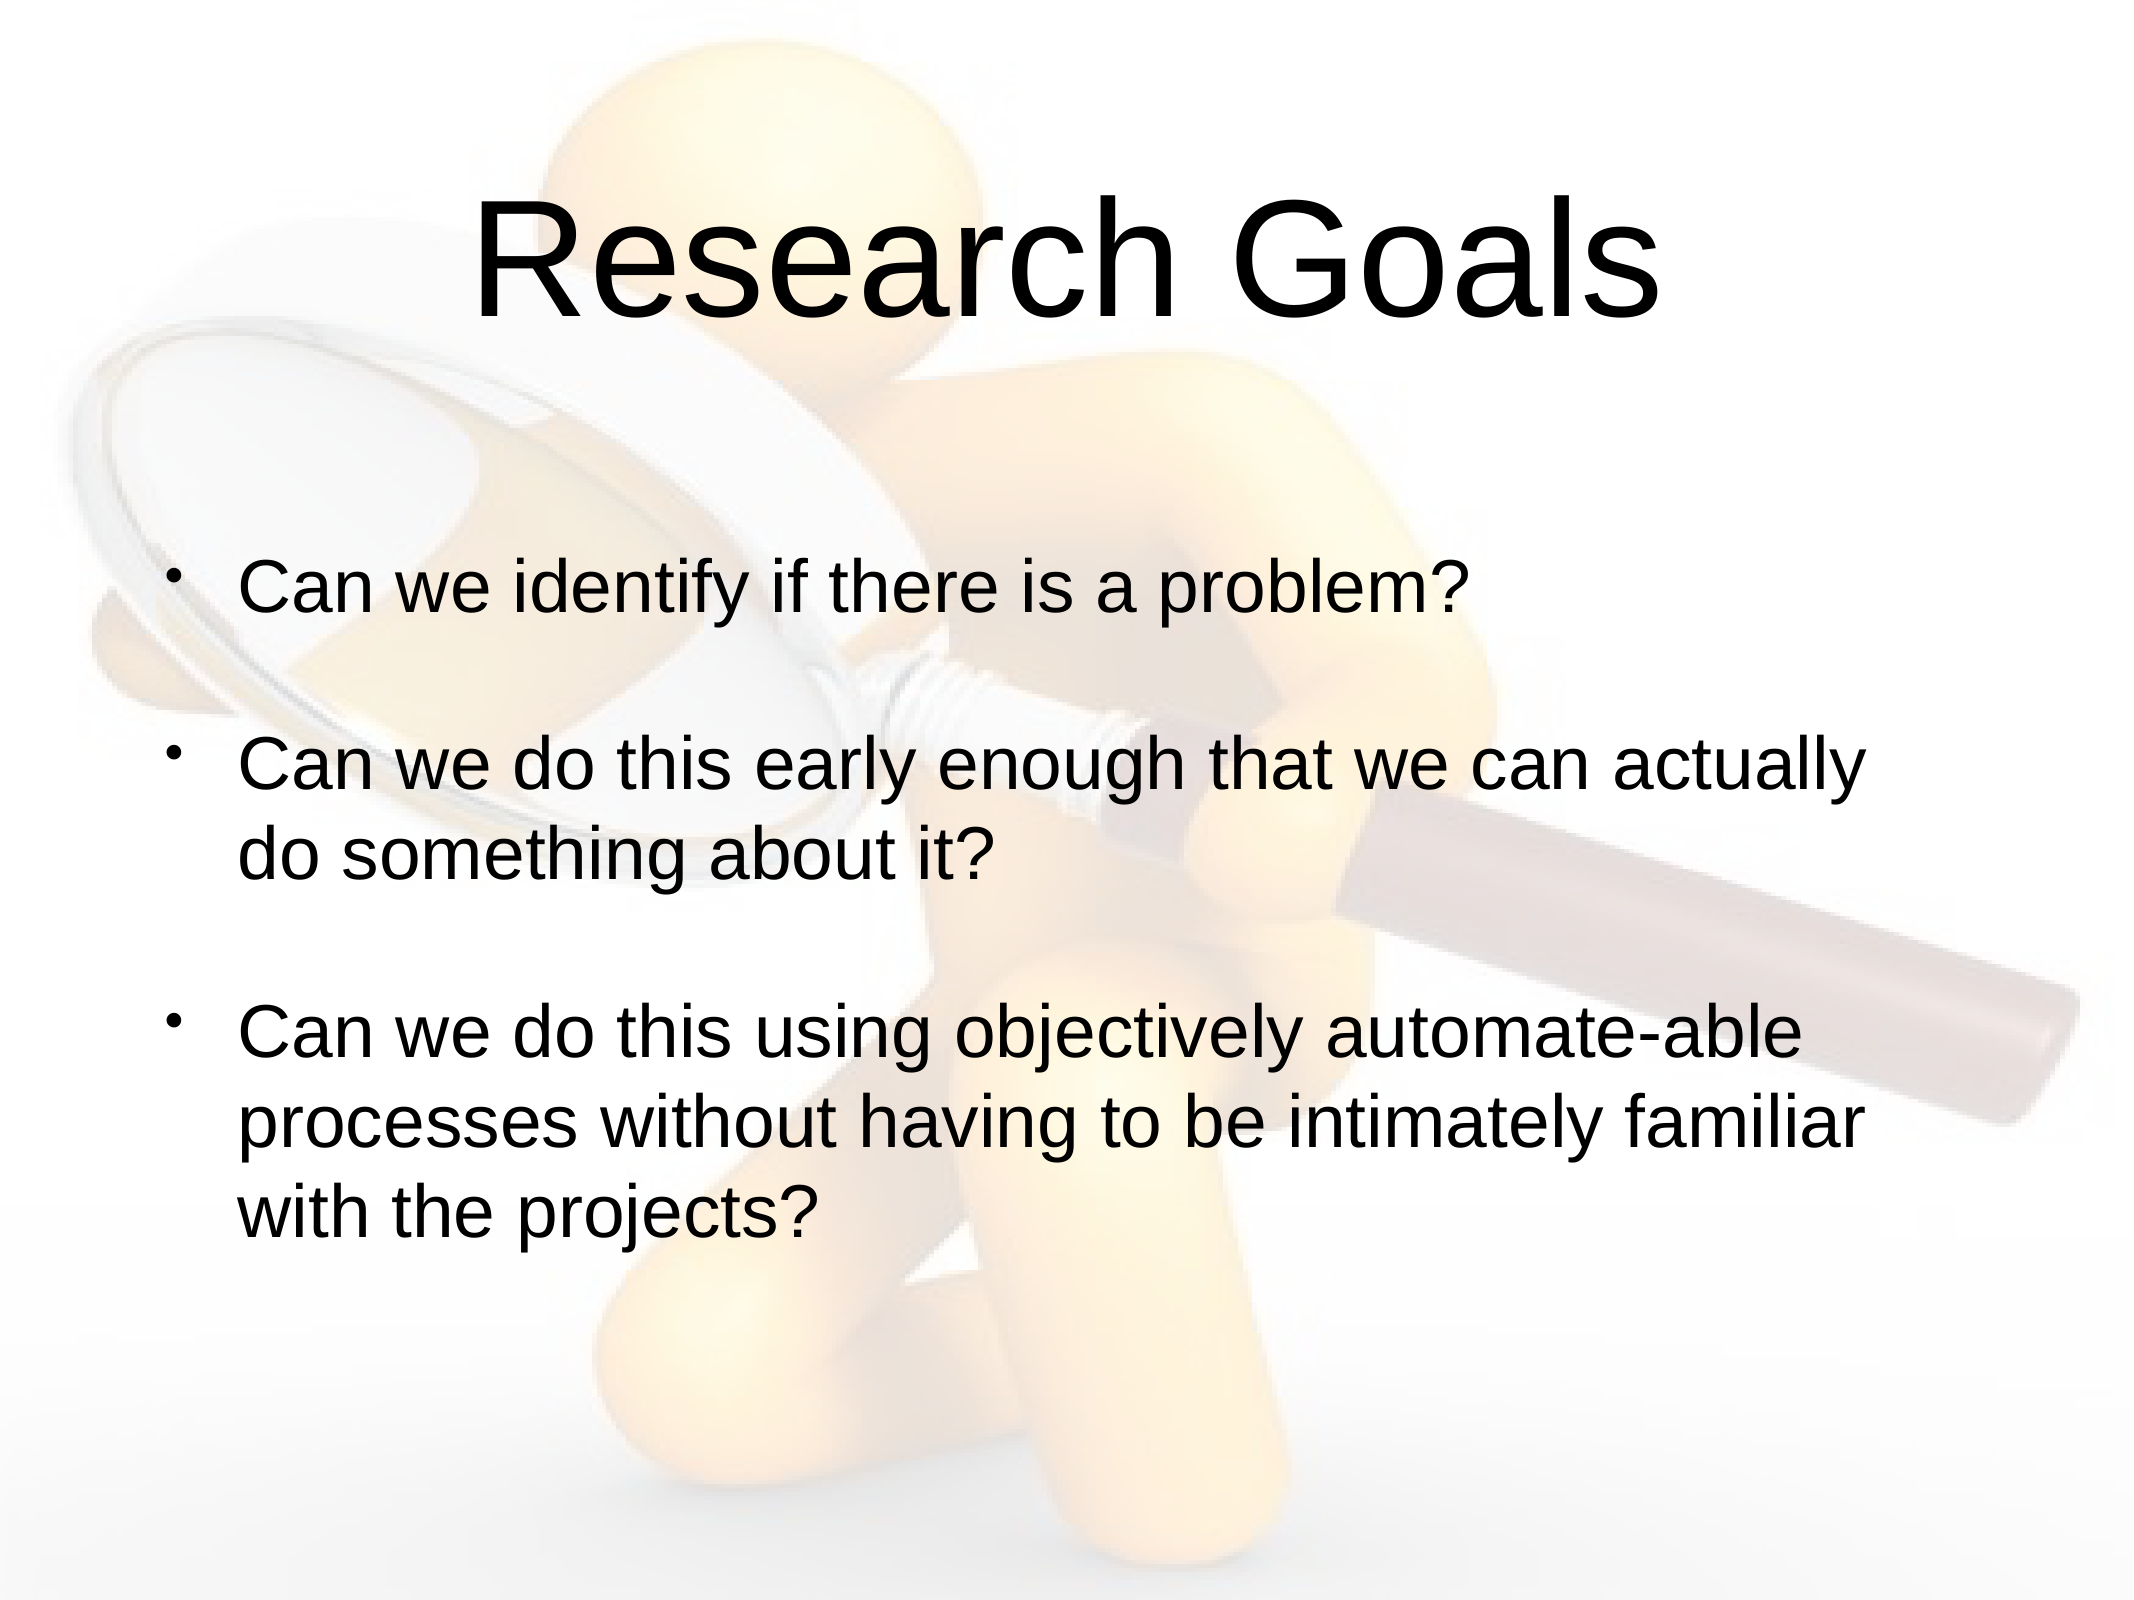

14
# Research Goals
Can we identify if there is a problem?
Can we do this early enough that we can actually do something about it?
Can we do this using objectively automate-able processes without having to be intimately familiar with the projects?